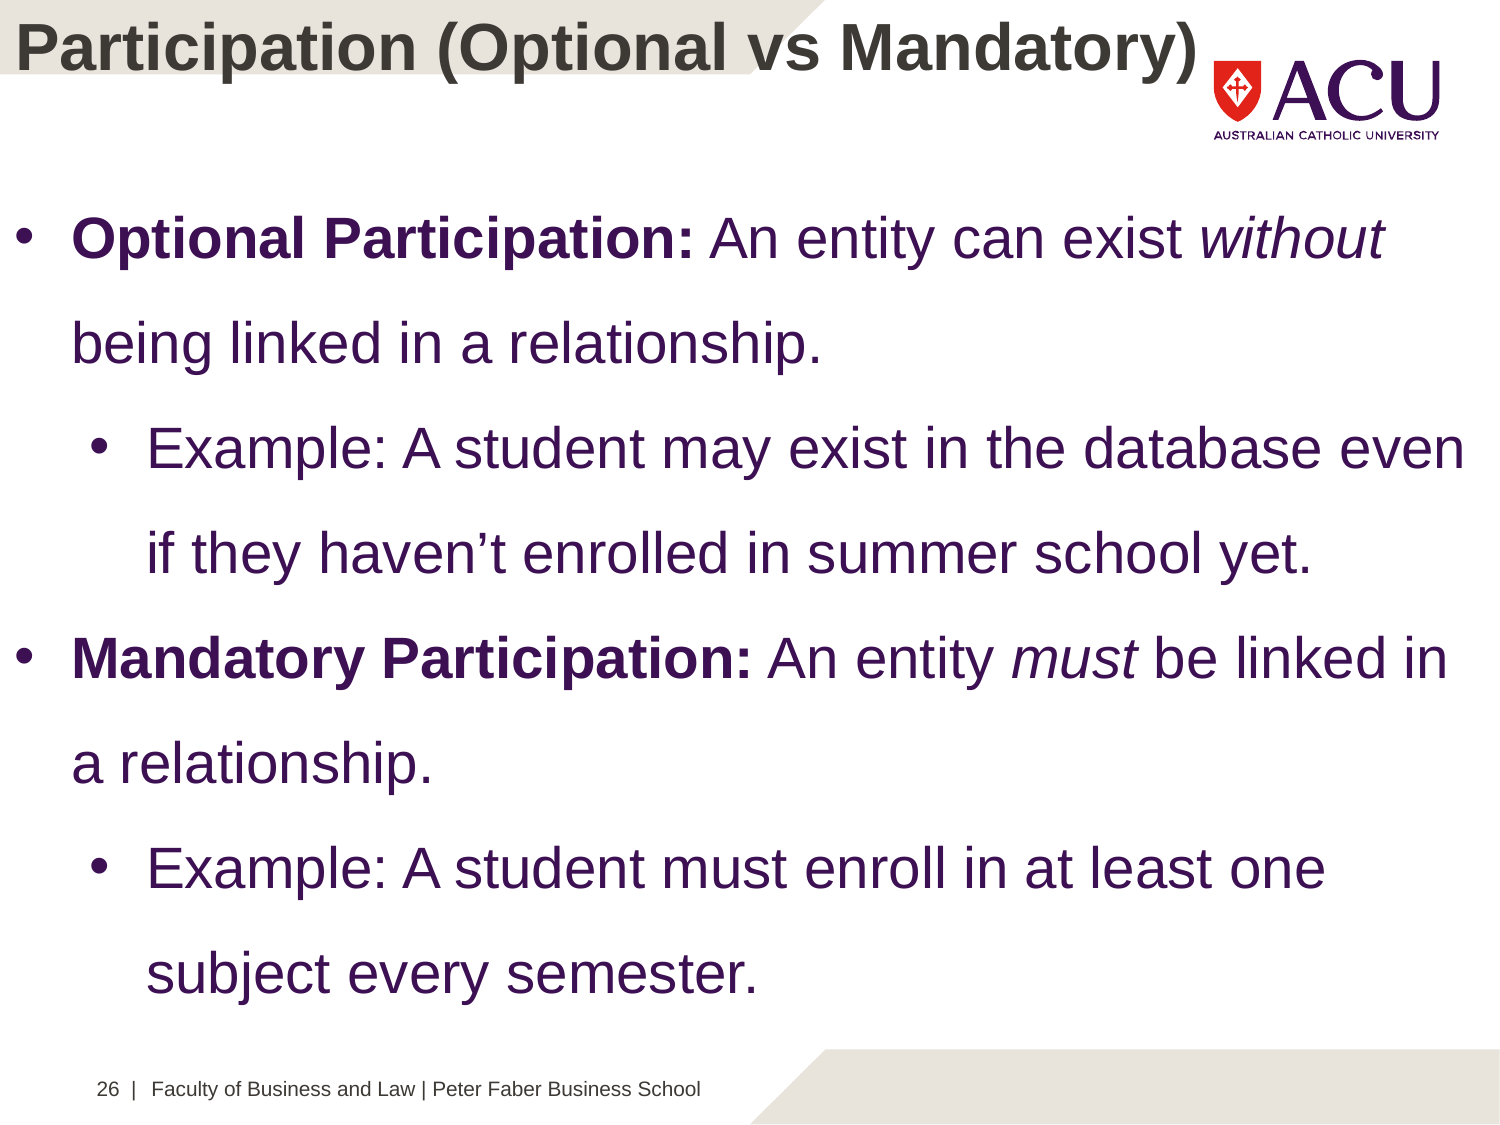

Participation (Optional vs Mandatory)
Optional Participation: An entity can exist without being linked in a relationship.
Example: A student may exist in the database even if they haven’t enrolled in summer school yet.
Mandatory Participation: An entity must be linked in a relationship.
Example: A student must enroll in at least one subject every semester.
26  |
Faculty of Business and Law | Peter Faber Business School